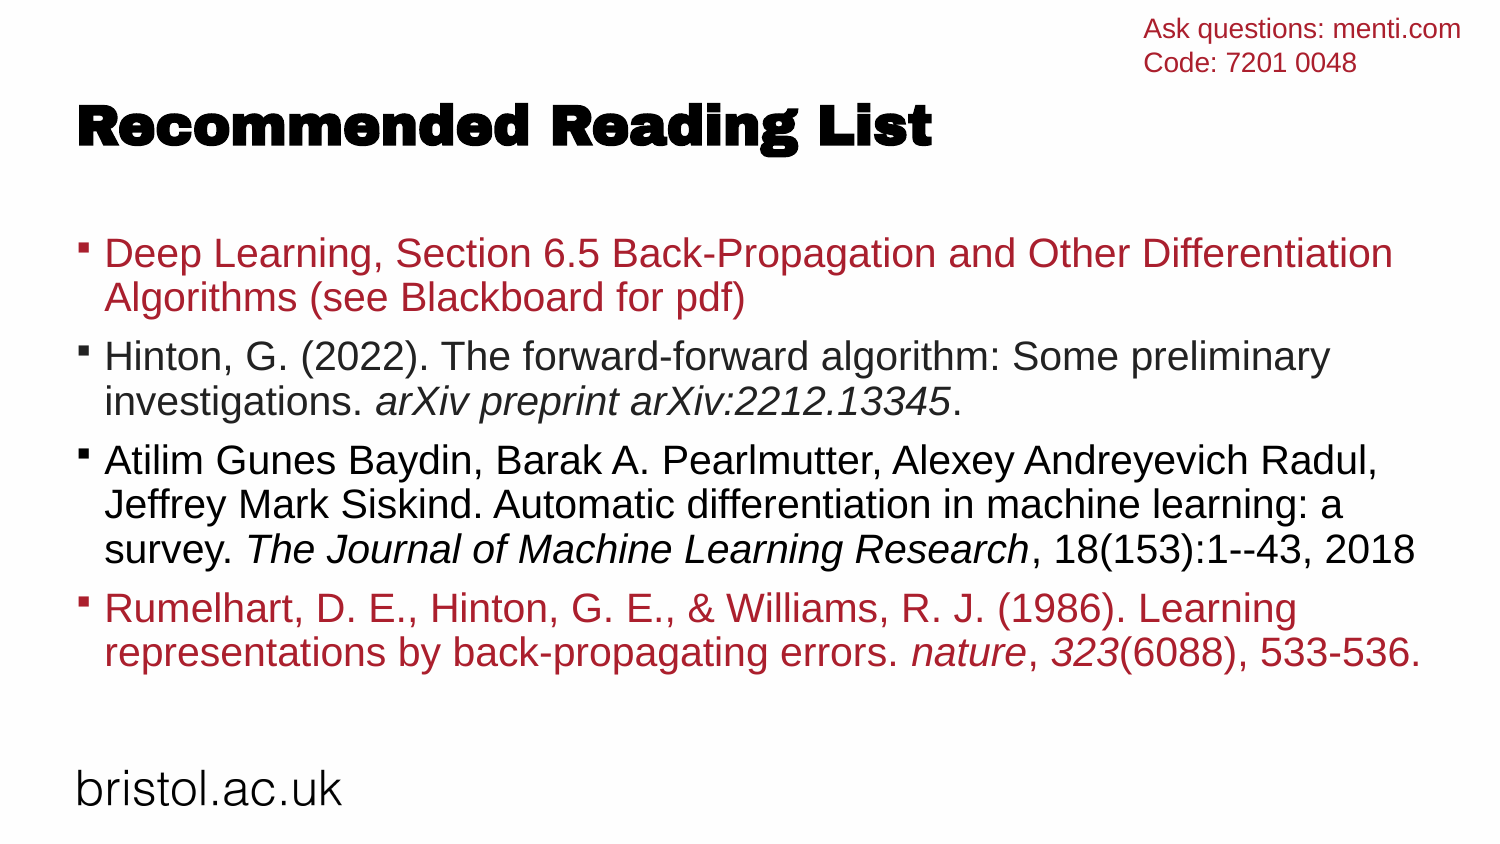

Ask questions: menti.com
Code: 7201 0048
# Recommended Reading List
Deep Learning, Section 6.5 Back-Propagation and Other Differentiation Algorithms (see Blackboard for pdf)
Hinton, G. (2022). The forward-forward algorithm: Some preliminary investigations. arXiv preprint arXiv:2212.13345.
Atilim Gunes Baydin, Barak A. Pearlmutter, Alexey Andreyevich Radul, Jeffrey Mark Siskind. Automatic differentiation in machine learning: a survey. The Journal of Machine Learning Research, 18(153):1--43, 2018
Rumelhart, D. E., Hinton, G. E., & Williams, R. J. (1986). Learning representations by back-propagating errors. nature, 323(6088), 533-536.